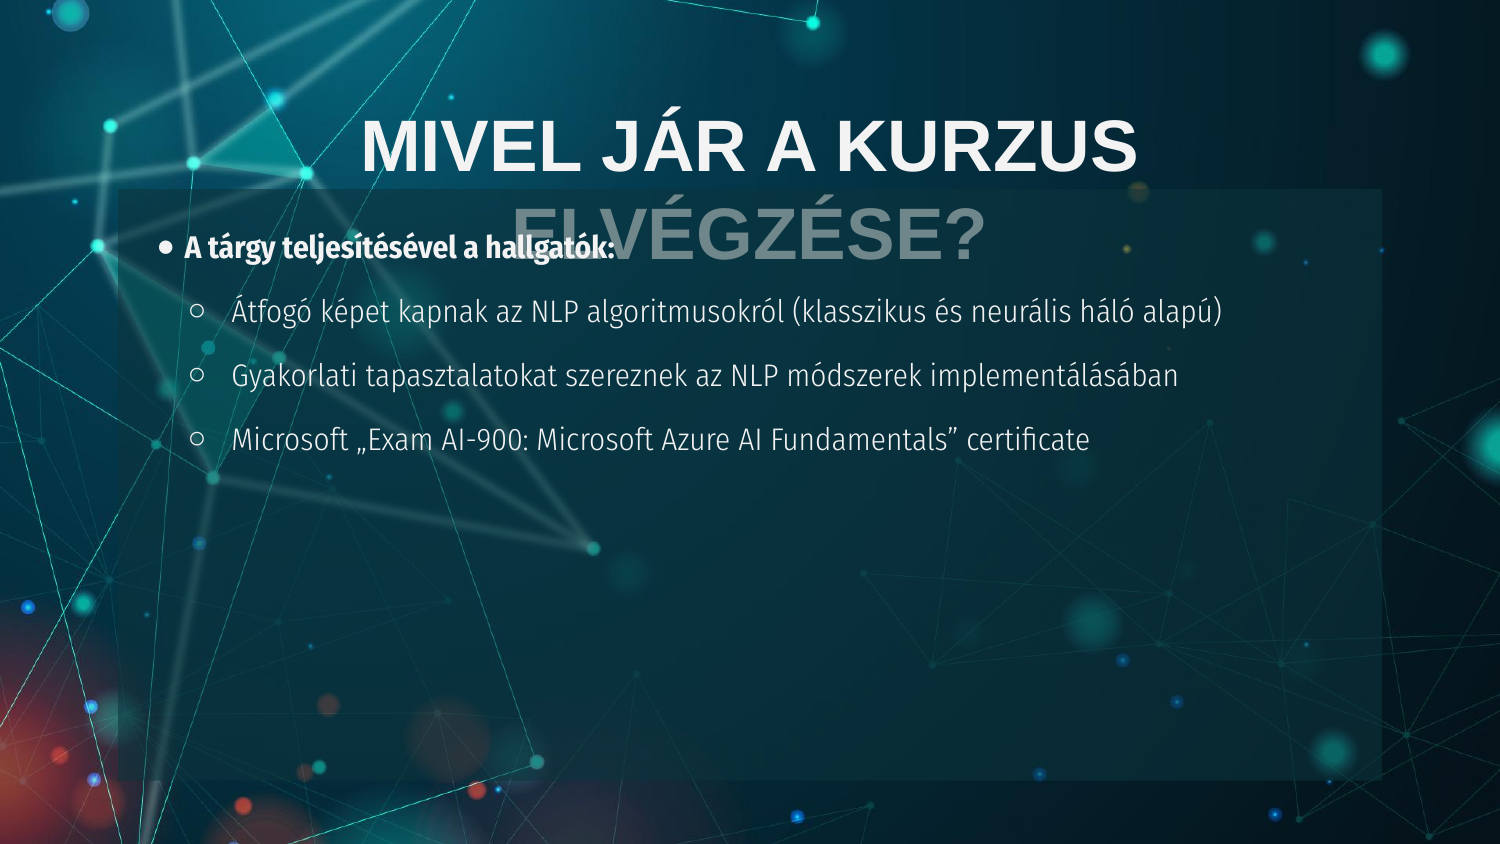

# MIVEL JÁR A KURZUS ELVÉGZÉSE?
A tárgy teljesítésével a hallgatók:
Átfogó képet kapnak az NLP algoritmusokról (klasszikus és neurális háló alapú)
Gyakorlati tapasztalatokat szereznek az NLP módszerek implementálásában
Microsoft „Exam AI-900: Microsoft Azure AI Fundamentals” certificate